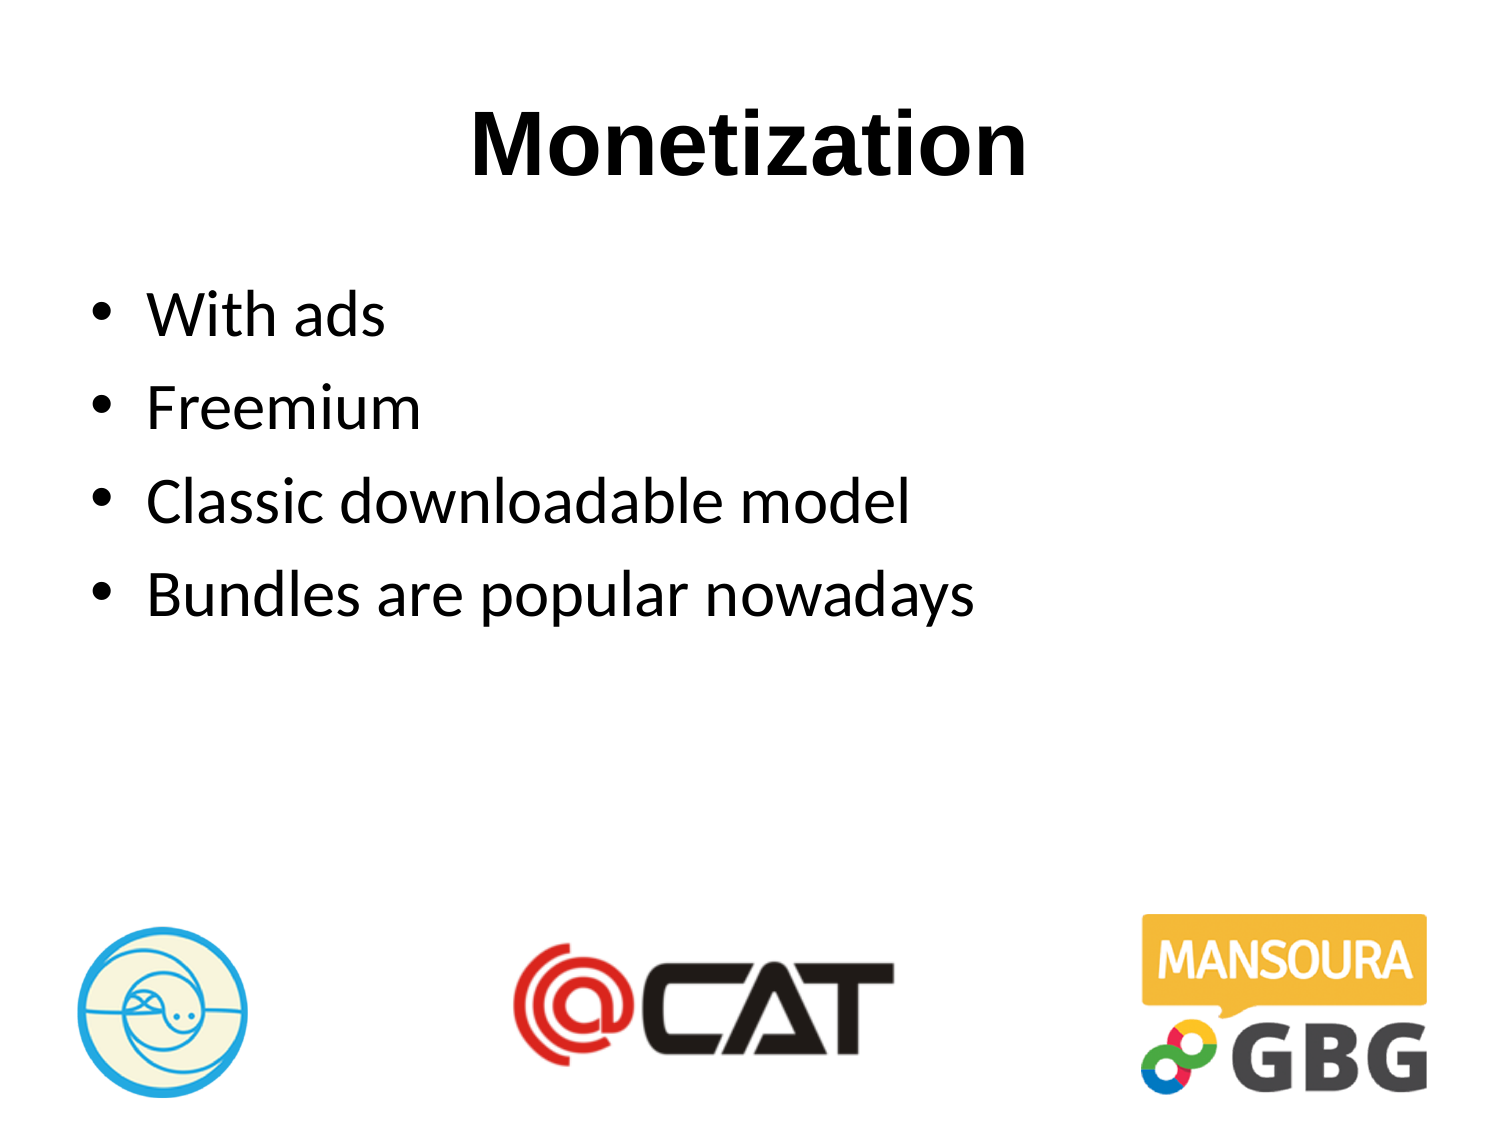

# Monetization
With ads
Freemium
Classic downloadable model
Bundles are popular nowadays